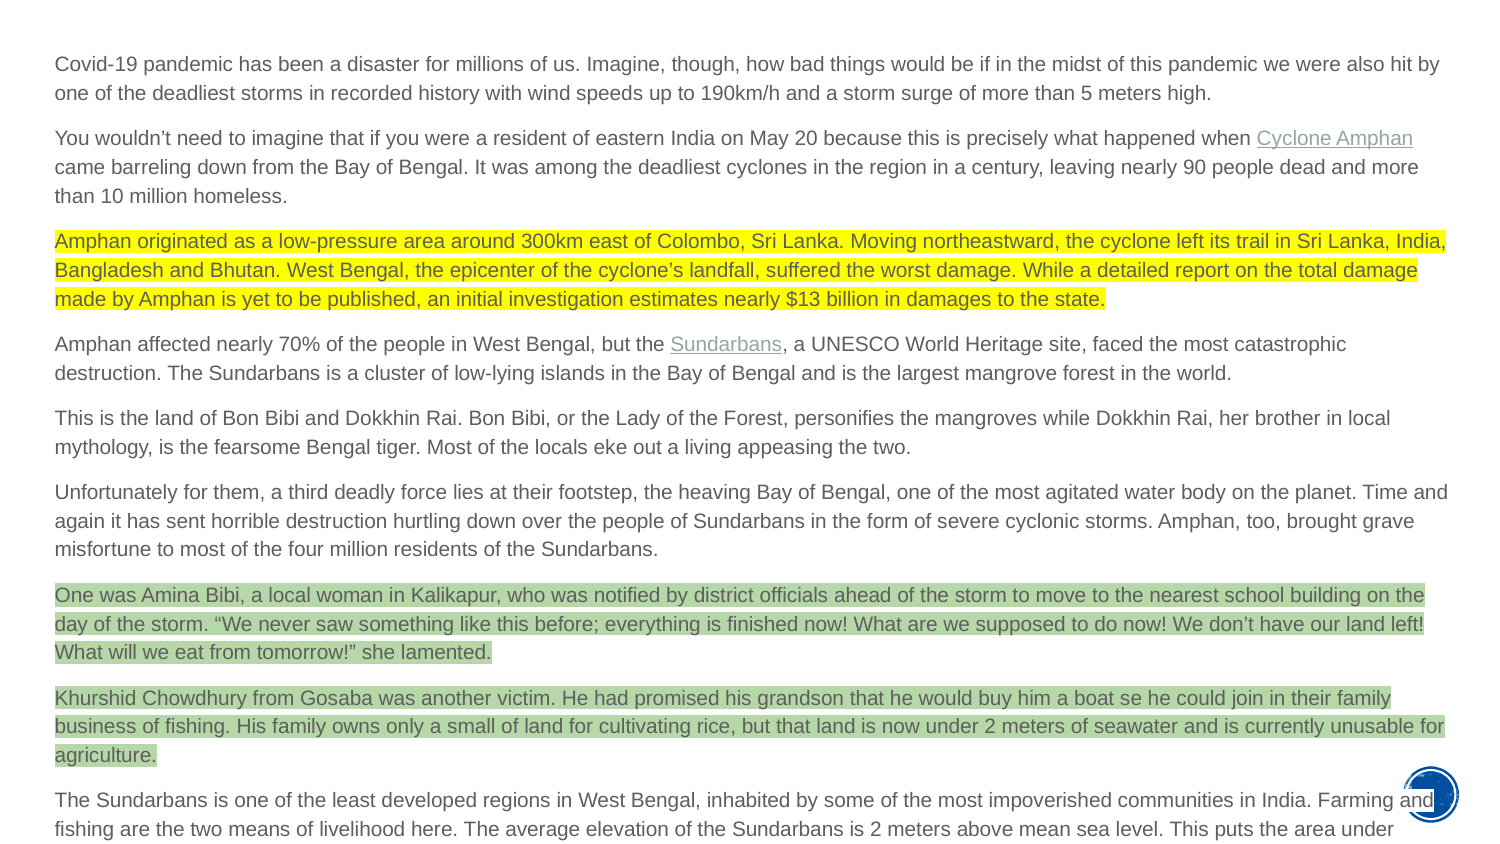

Covid-19 pandemic has been a disaster for millions of us. Imagine, though, how bad things would be if in the midst of this pandemic we were also hit by one of the deadliest storms in recorded history with wind speeds up to 190km/h and a storm surge of more than 5 meters high.
You wouldn’t need to imagine that if you were a resident of eastern India on May 20 because this is precisely what happened when Cyclone Amphan came barreling down from the Bay of Bengal. It was among the deadliest cyclones in the region in a century, leaving nearly 90 people dead and more than 10 million homeless.
Amphan originated as a low-pressure area around 300km east of Colombo, Sri Lanka. Moving northeastward, the cyclone left its trail in Sri Lanka, India, Bangladesh and Bhutan. West Bengal, the epicenter of the cyclone’s landfall, suffered the worst damage. While a detailed report on the total damage made by Amphan is yet to be published, an initial investigation estimates nearly $13 billion in damages to the state.
Amphan affected nearly 70% of the people in West Bengal, but the Sundarbans, a UNESCO World Heritage site, faced the most catastrophic destruction. The Sundarbans is a cluster of low-lying islands in the Bay of Bengal and is the largest mangrove forest in the world.
This is the land of Bon Bibi and Dokkhin Rai. Bon Bibi, or the Lady of the Forest, personifies the mangroves while Dokkhin Rai, her brother in local mythology, is the fearsome Bengal tiger. Most of the locals eke out a living appeasing the two.
Unfortunately for them, a third deadly force lies at their footstep, the heaving Bay of Bengal, one of the most agitated water body on the planet. Time and again it has sent horrible destruction hurtling down over the people of Sundarbans in the form of severe cyclonic storms. Amphan, too, brought grave misfortune to most of the four million residents of the Sundarbans.
One was Amina Bibi, a local woman in Kalikapur, who was notified by district officials ahead of the storm to move to the nearest school building on the day of the storm. “We never saw something like this before; everything is finished now! What are we supposed to do now! We don’t have our land left! What will we eat from tomorrow!” she lamented.
Khurshid Chowdhury from Gosaba was another victim. He had promised his grandson that he would buy him a boat se he could join in their family business of fishing. His family owns only a small of land for cultivating rice, but that land is now under 2 meters of seawater and is currently unusable for agriculture.
The Sundarbans is one of the least developed regions in West Bengal, inhabited by some of the most impoverished communities in India. Farming and fishing are the two means of livelihood here. The average elevation of the Sundarbans is 2 meters above mean sea level. This puts the area under threat from inundation and wetland loss.
Soil erosion and rising sea level have forced many locals to relocate in every 20 to 25 years for the last few decades. In addition to this, these climate refugees are suffering from an increase in soil salinity and damage to their farmlands after every flooding incident. A cyclone like Amphan pushes the resilience of the community further to the edge, leaving the lives, homes and resources of thousands of people at risk.